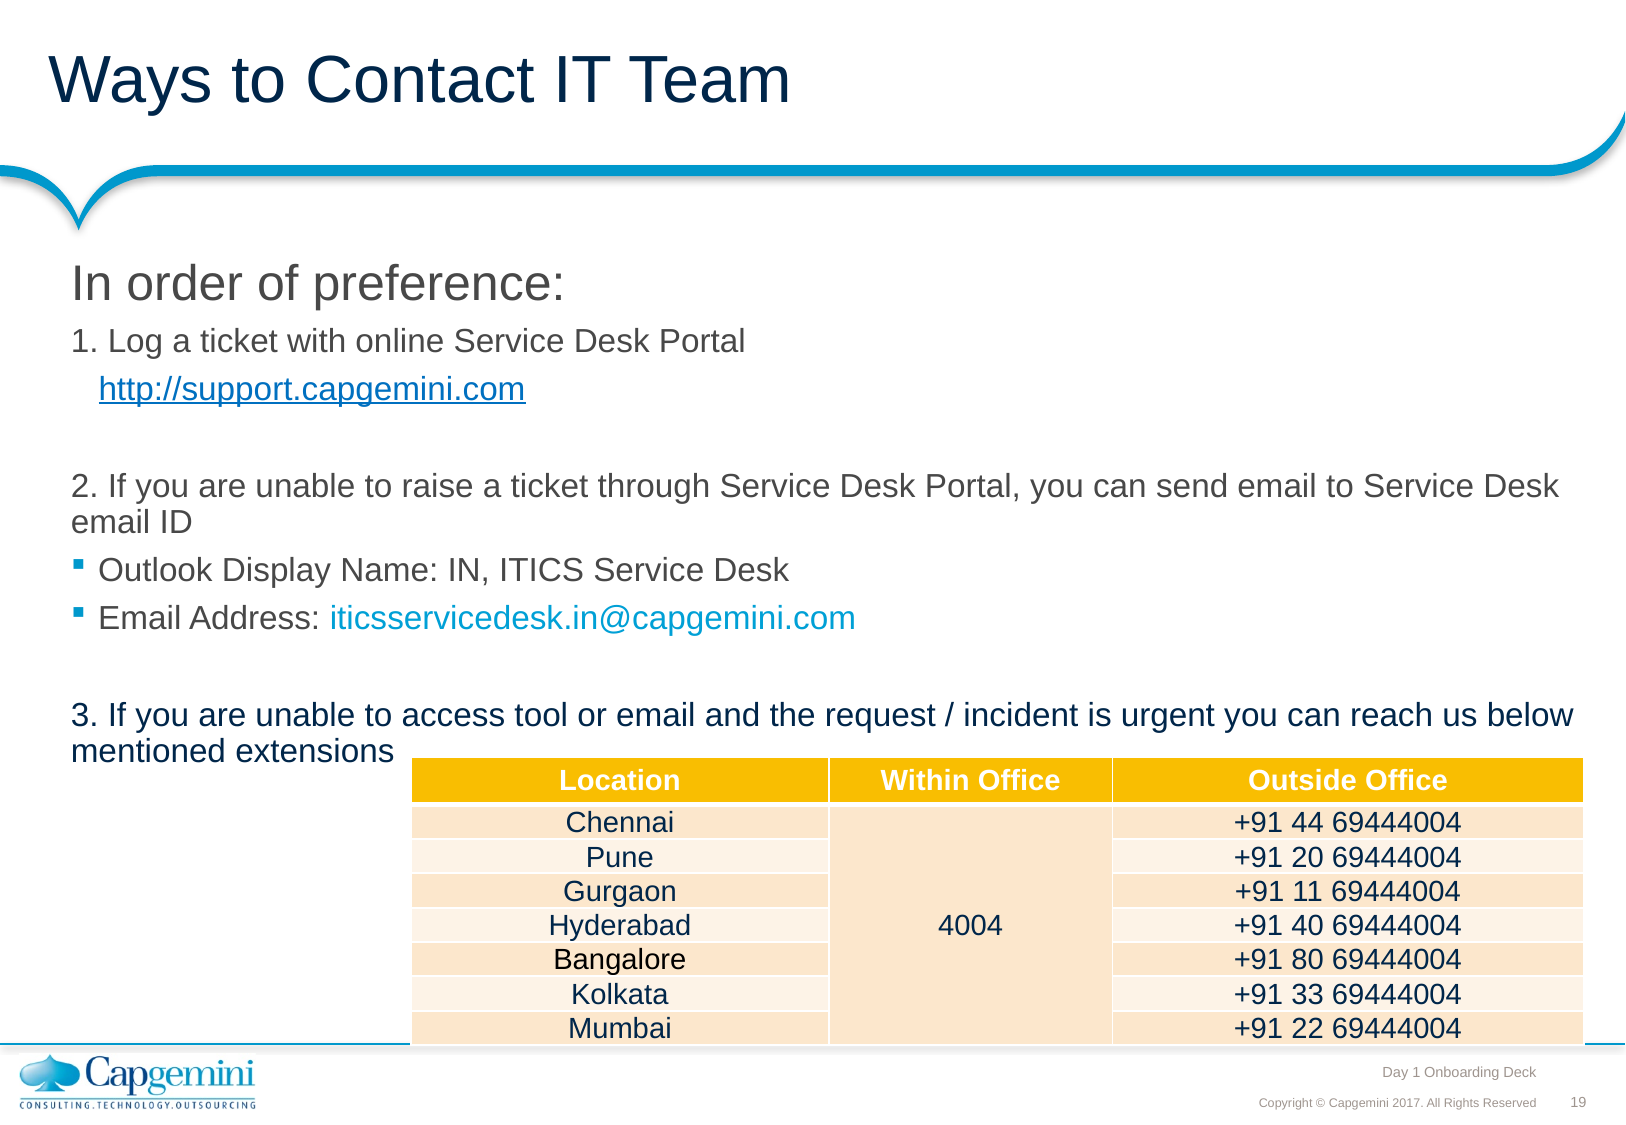

# Ways to Contact IT Team
In order of preference:
1. Log a ticket with online Service Desk Portal
   http://support.capgemini.com

2. If you are unable to raise a ticket through Service Desk Portal, you can send email to Service Desk email ID
Outlook Display Name: IN, ITICS Service Desk
Email Address: iticsservicedesk.in@capgemini.com

3. If you are unable to access tool or email and the request / incident is urgent you can reach us below mentioned extensions

| Location | Within Office | Outside Office |
| --- | --- | --- |
| Chennai | 4004 | +91 44 69444004 |
| Pune |  | +91 20 69444004 |
| Gurgaon |  | +91 11 69444004 |
| Hyderabad |  | +91 40 69444004 |
| Bangalore |  | +91 80 69444004 |
| Kolkata |  | +91 33 69444004 |
| Mumbai |  | +91 22 69444004 |